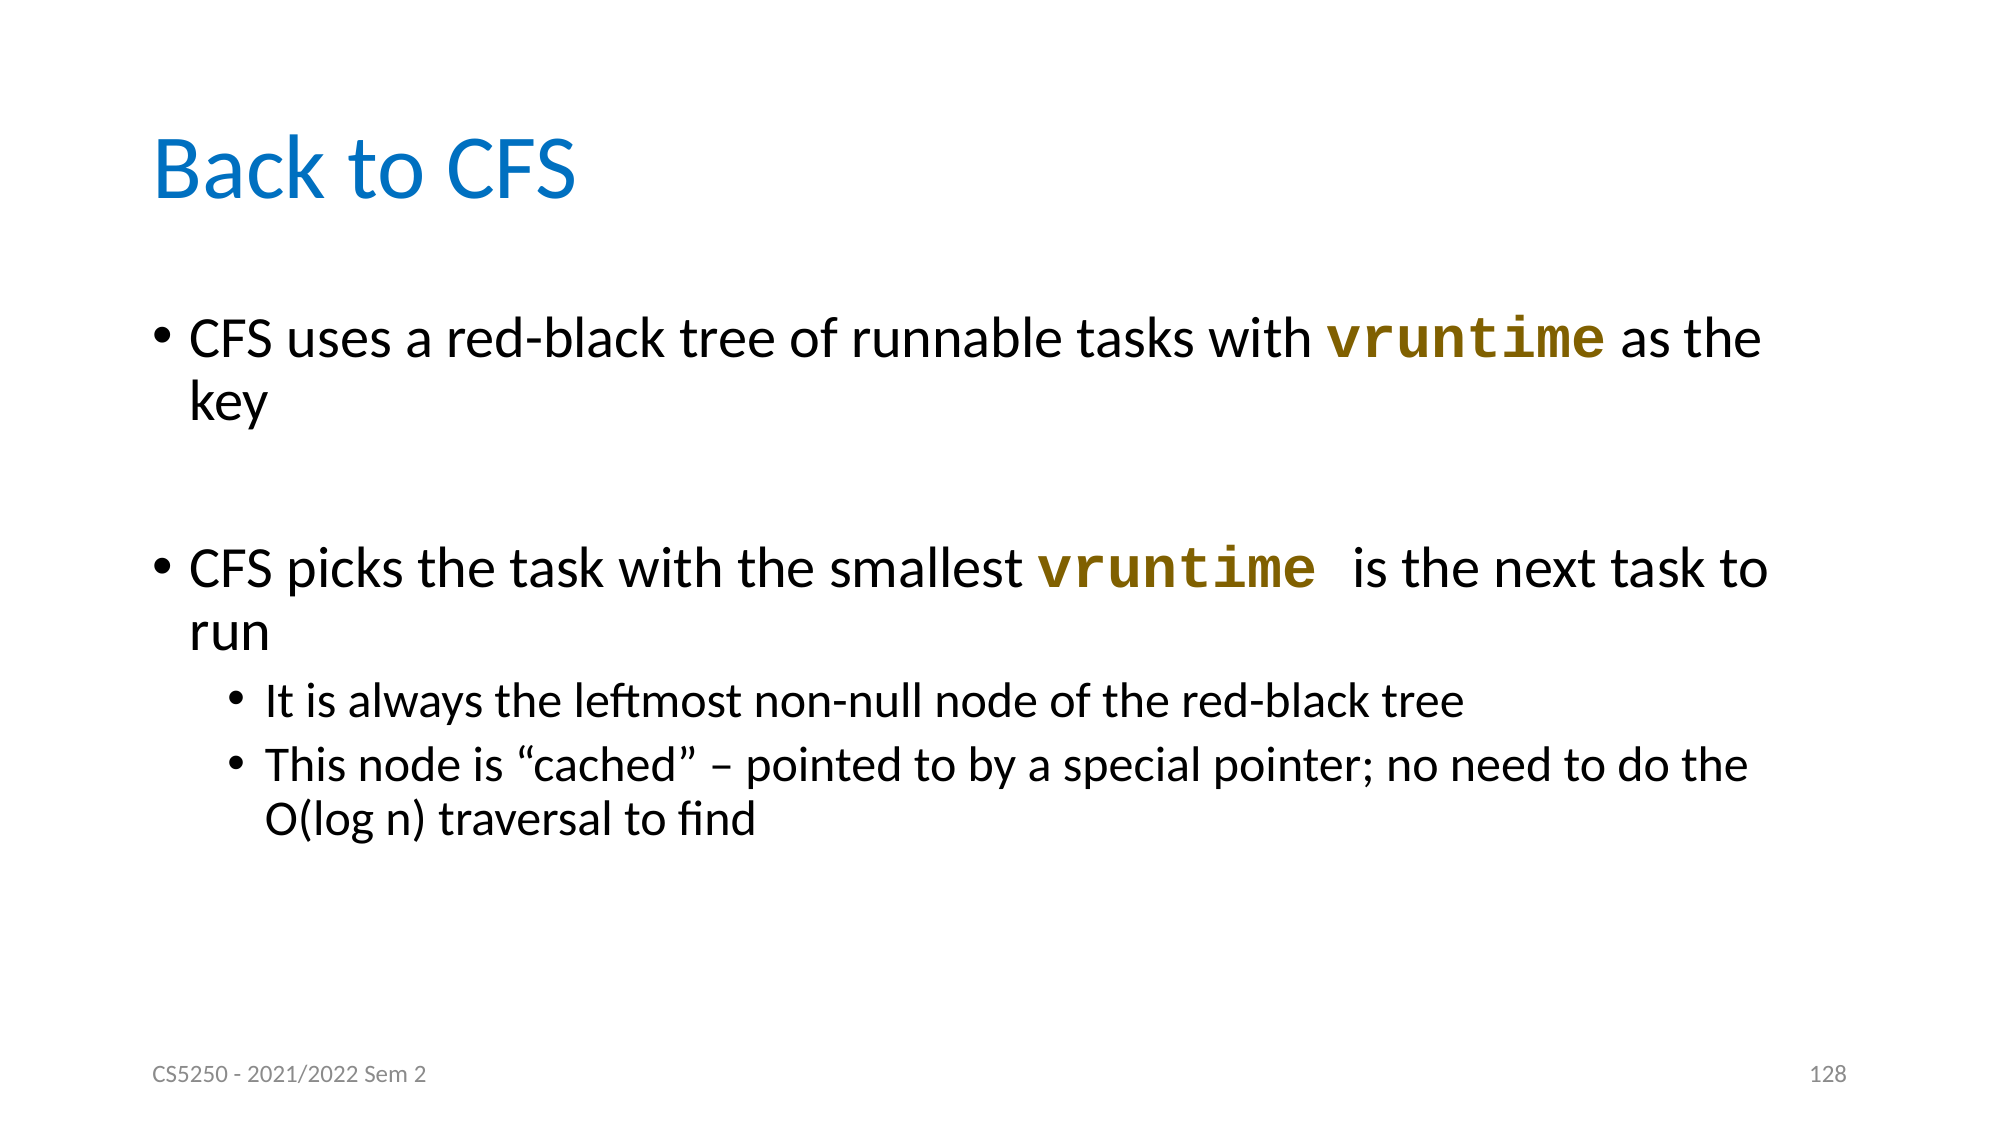

# Back to CFS
CFS uses a red-black tree of runnable tasks with vruntime as the key

CFS picks the task with the smallest vruntime is the next task to run
It is always the leftmost non-null node of the red-black tree
This node is “cached” – pointed to by a special pointer; no need to do the O(log n) traversal to find
CS5250 - 2021/2022 Sem 2
128